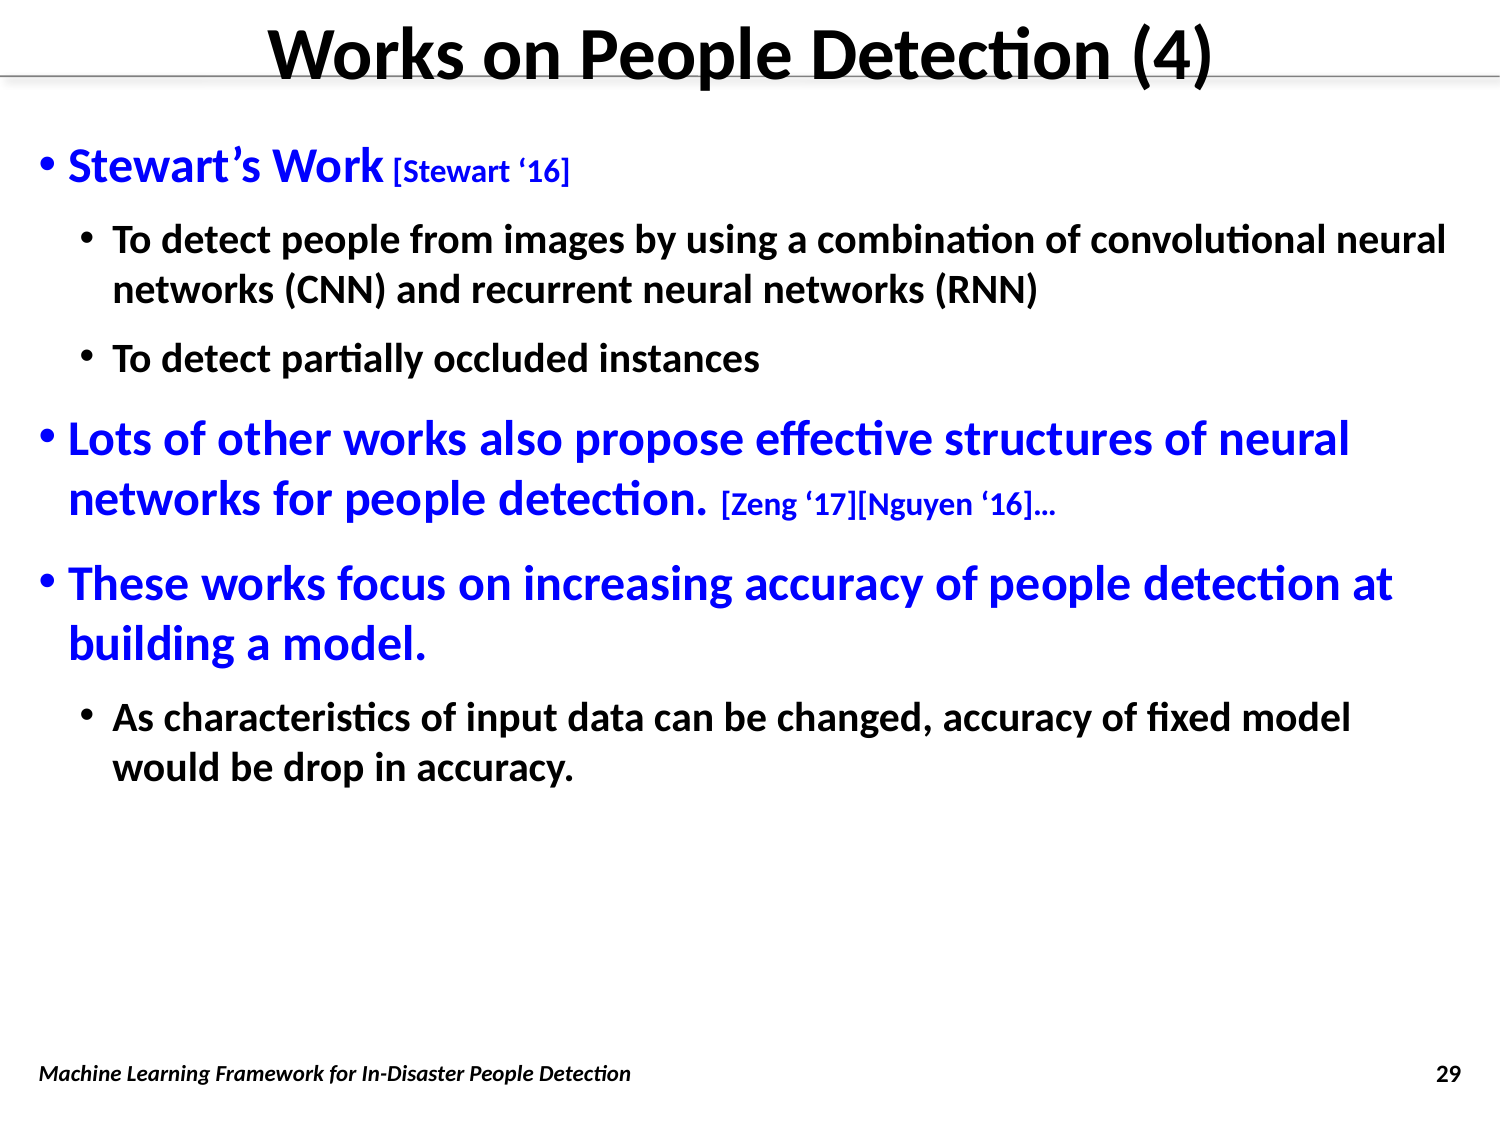

# Works on People Detection (4)
Stewart’s Work [Stewart ‘16]
To detect people from images by using a combination of convolutional neural networks (CNN) and recurrent neural networks (RNN)
To detect partially occluded instances
Lots of other works also propose effective structures of neural networks for people detection. [Zeng ‘17][Nguyen ‘16]…
These works focus on increasing accuracy of people detection at building a model.
As characteristics of input data can be changed, accuracy of fixed model would be drop in accuracy.

Machine Learning Framework for In-Disaster People Detection
29